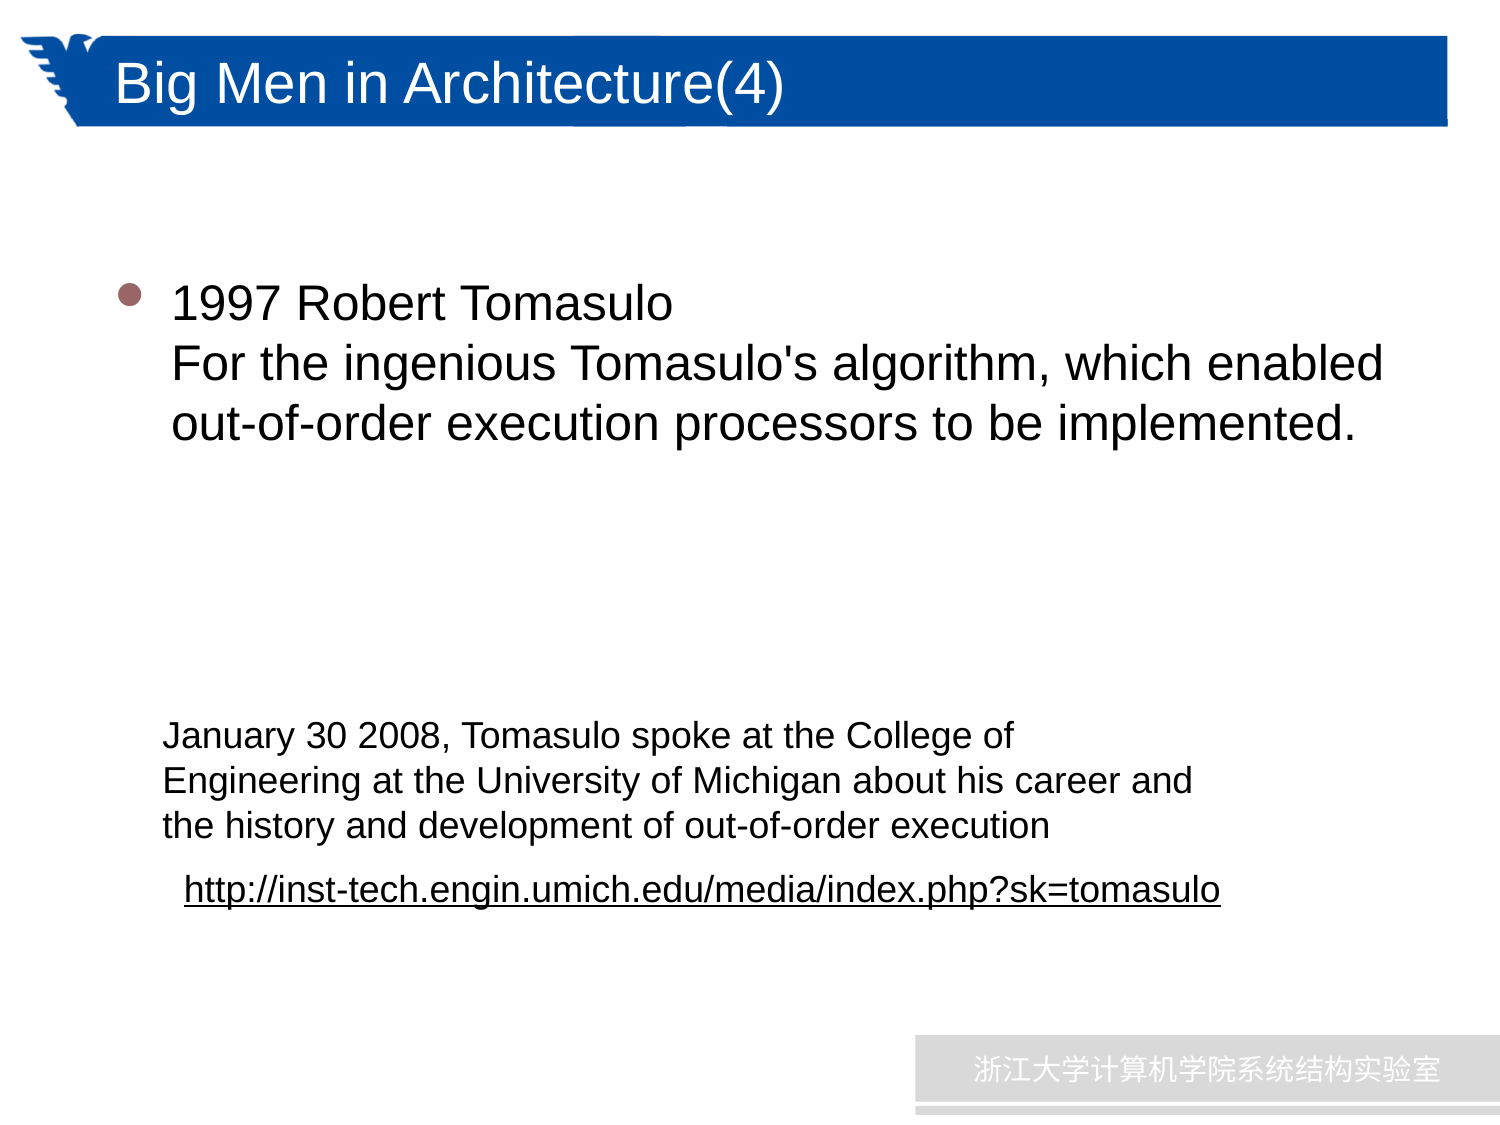

# Big Men in Architecture(4)
1997 Robert Tomasulo
For the ingenious Tomasulo's algorithm, which enabled out-of-order execution processors to be implemented.
January 30 2008, Tomasulo spoke at the College of Engineering at the University of Michigan about his career and the history and development of out-of-order execution
http://inst-tech.engin.umich.edu/media/index.php?sk=tomasulo